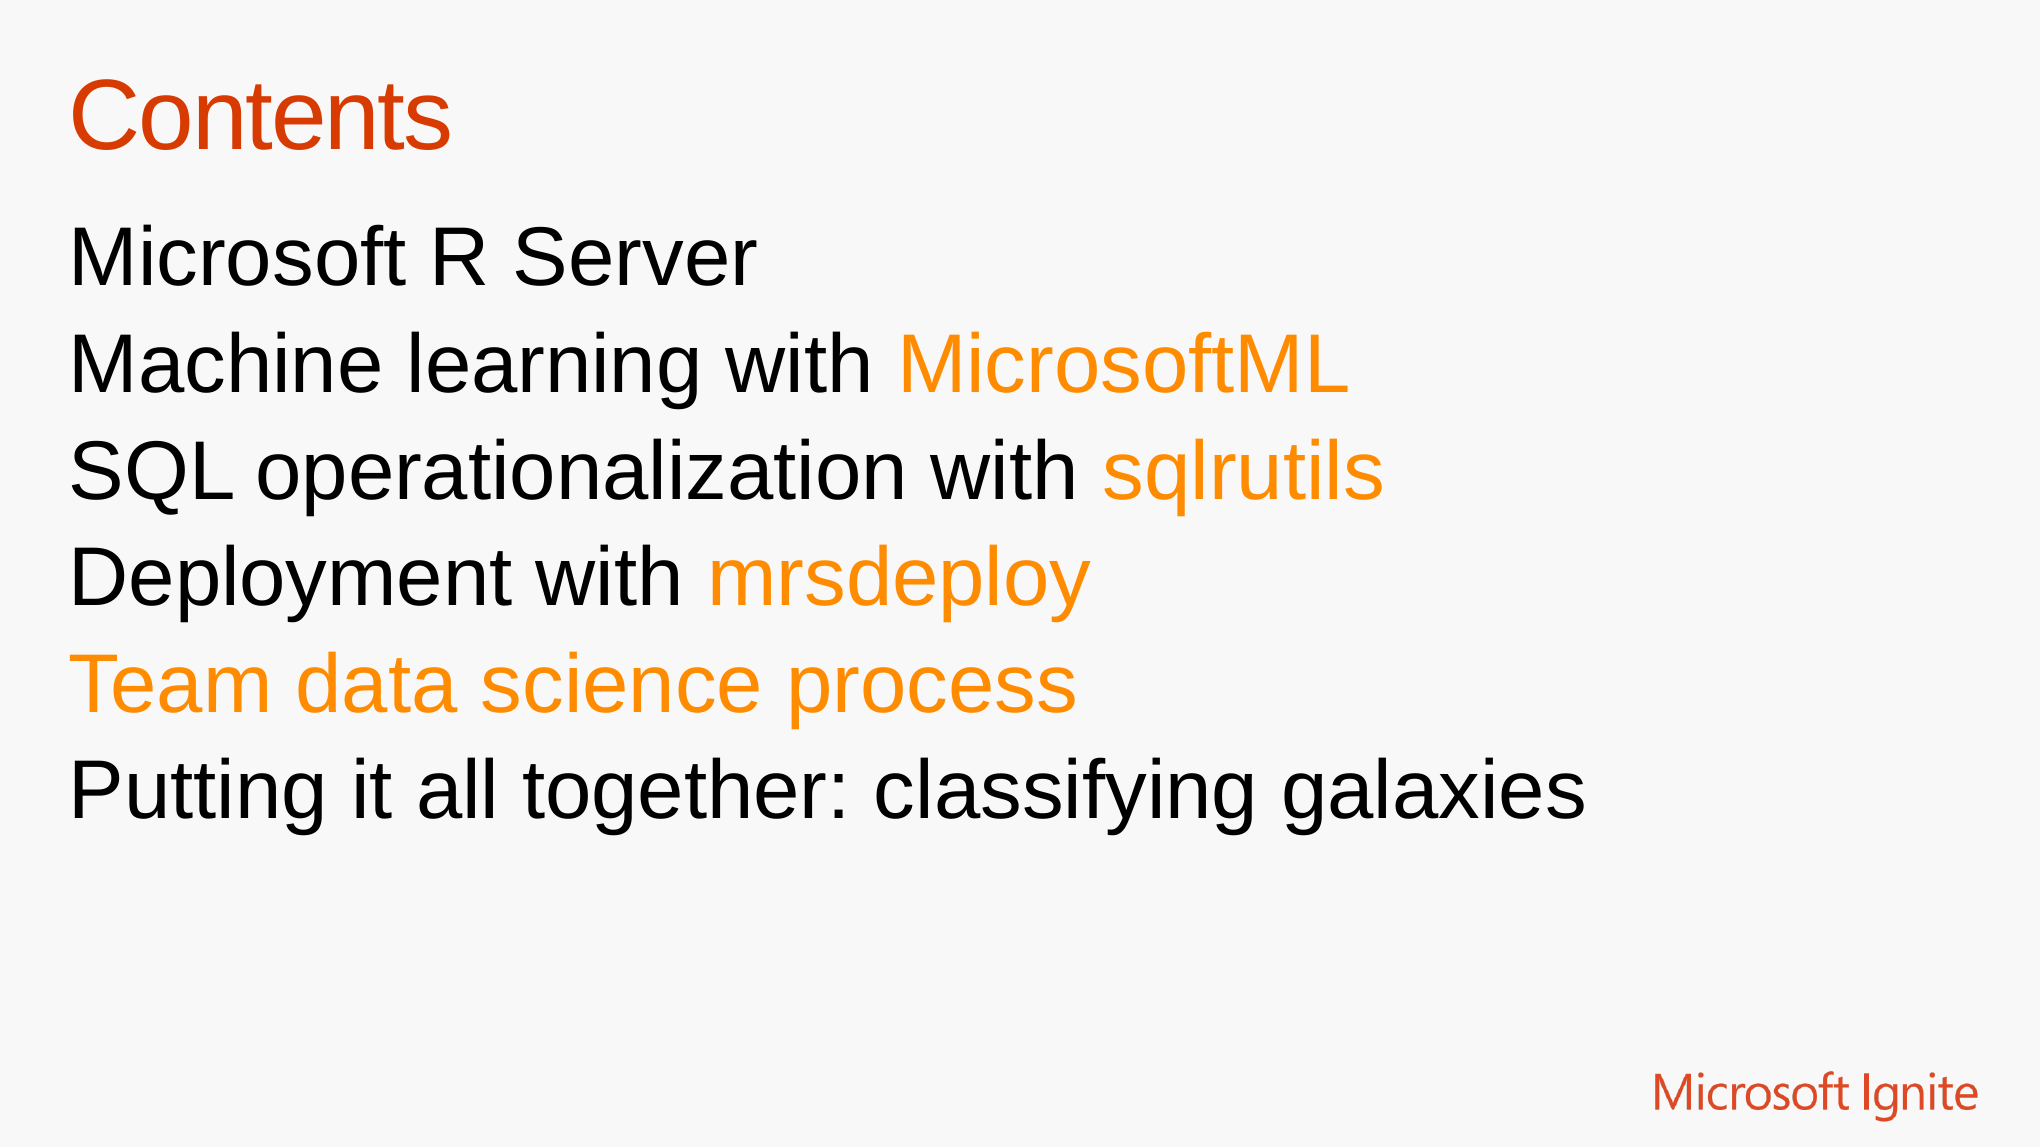

# Contents
Microsoft R Server
Machine learning with MicrosoftML
SQL operationalization with sqlrutils
Deployment with mrsdeploy
Team data science process
Putting it all together: classifying galaxies